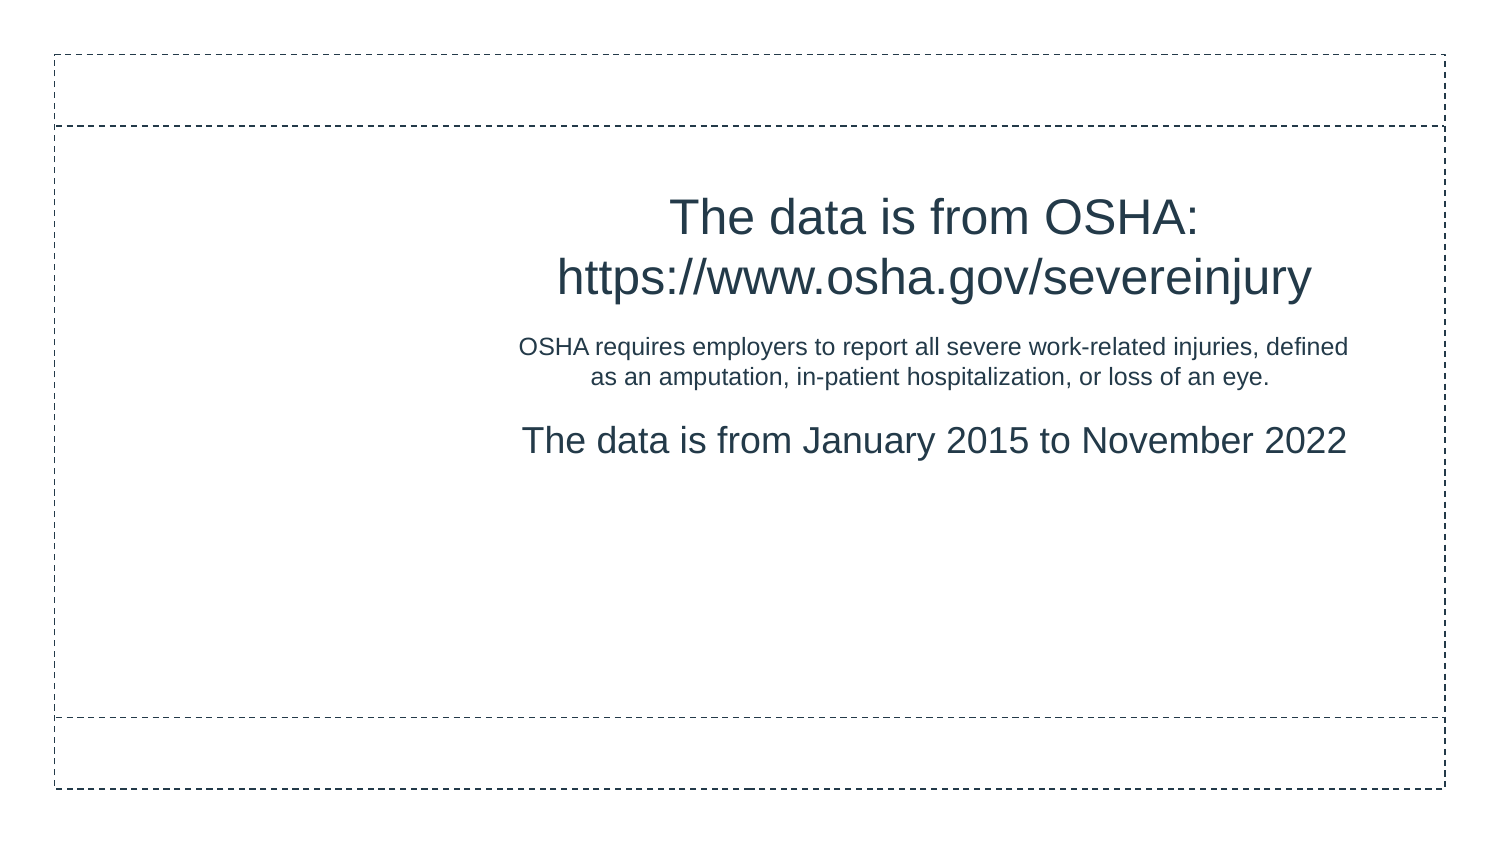

The data is from OSHA: https://www.osha.gov/severeinjury
OSHA requires employers to report all severe work-related injuries, defined as an amputation, in-patient hospitalization, or loss of an eye.
The data is from January 2015 to November 2022